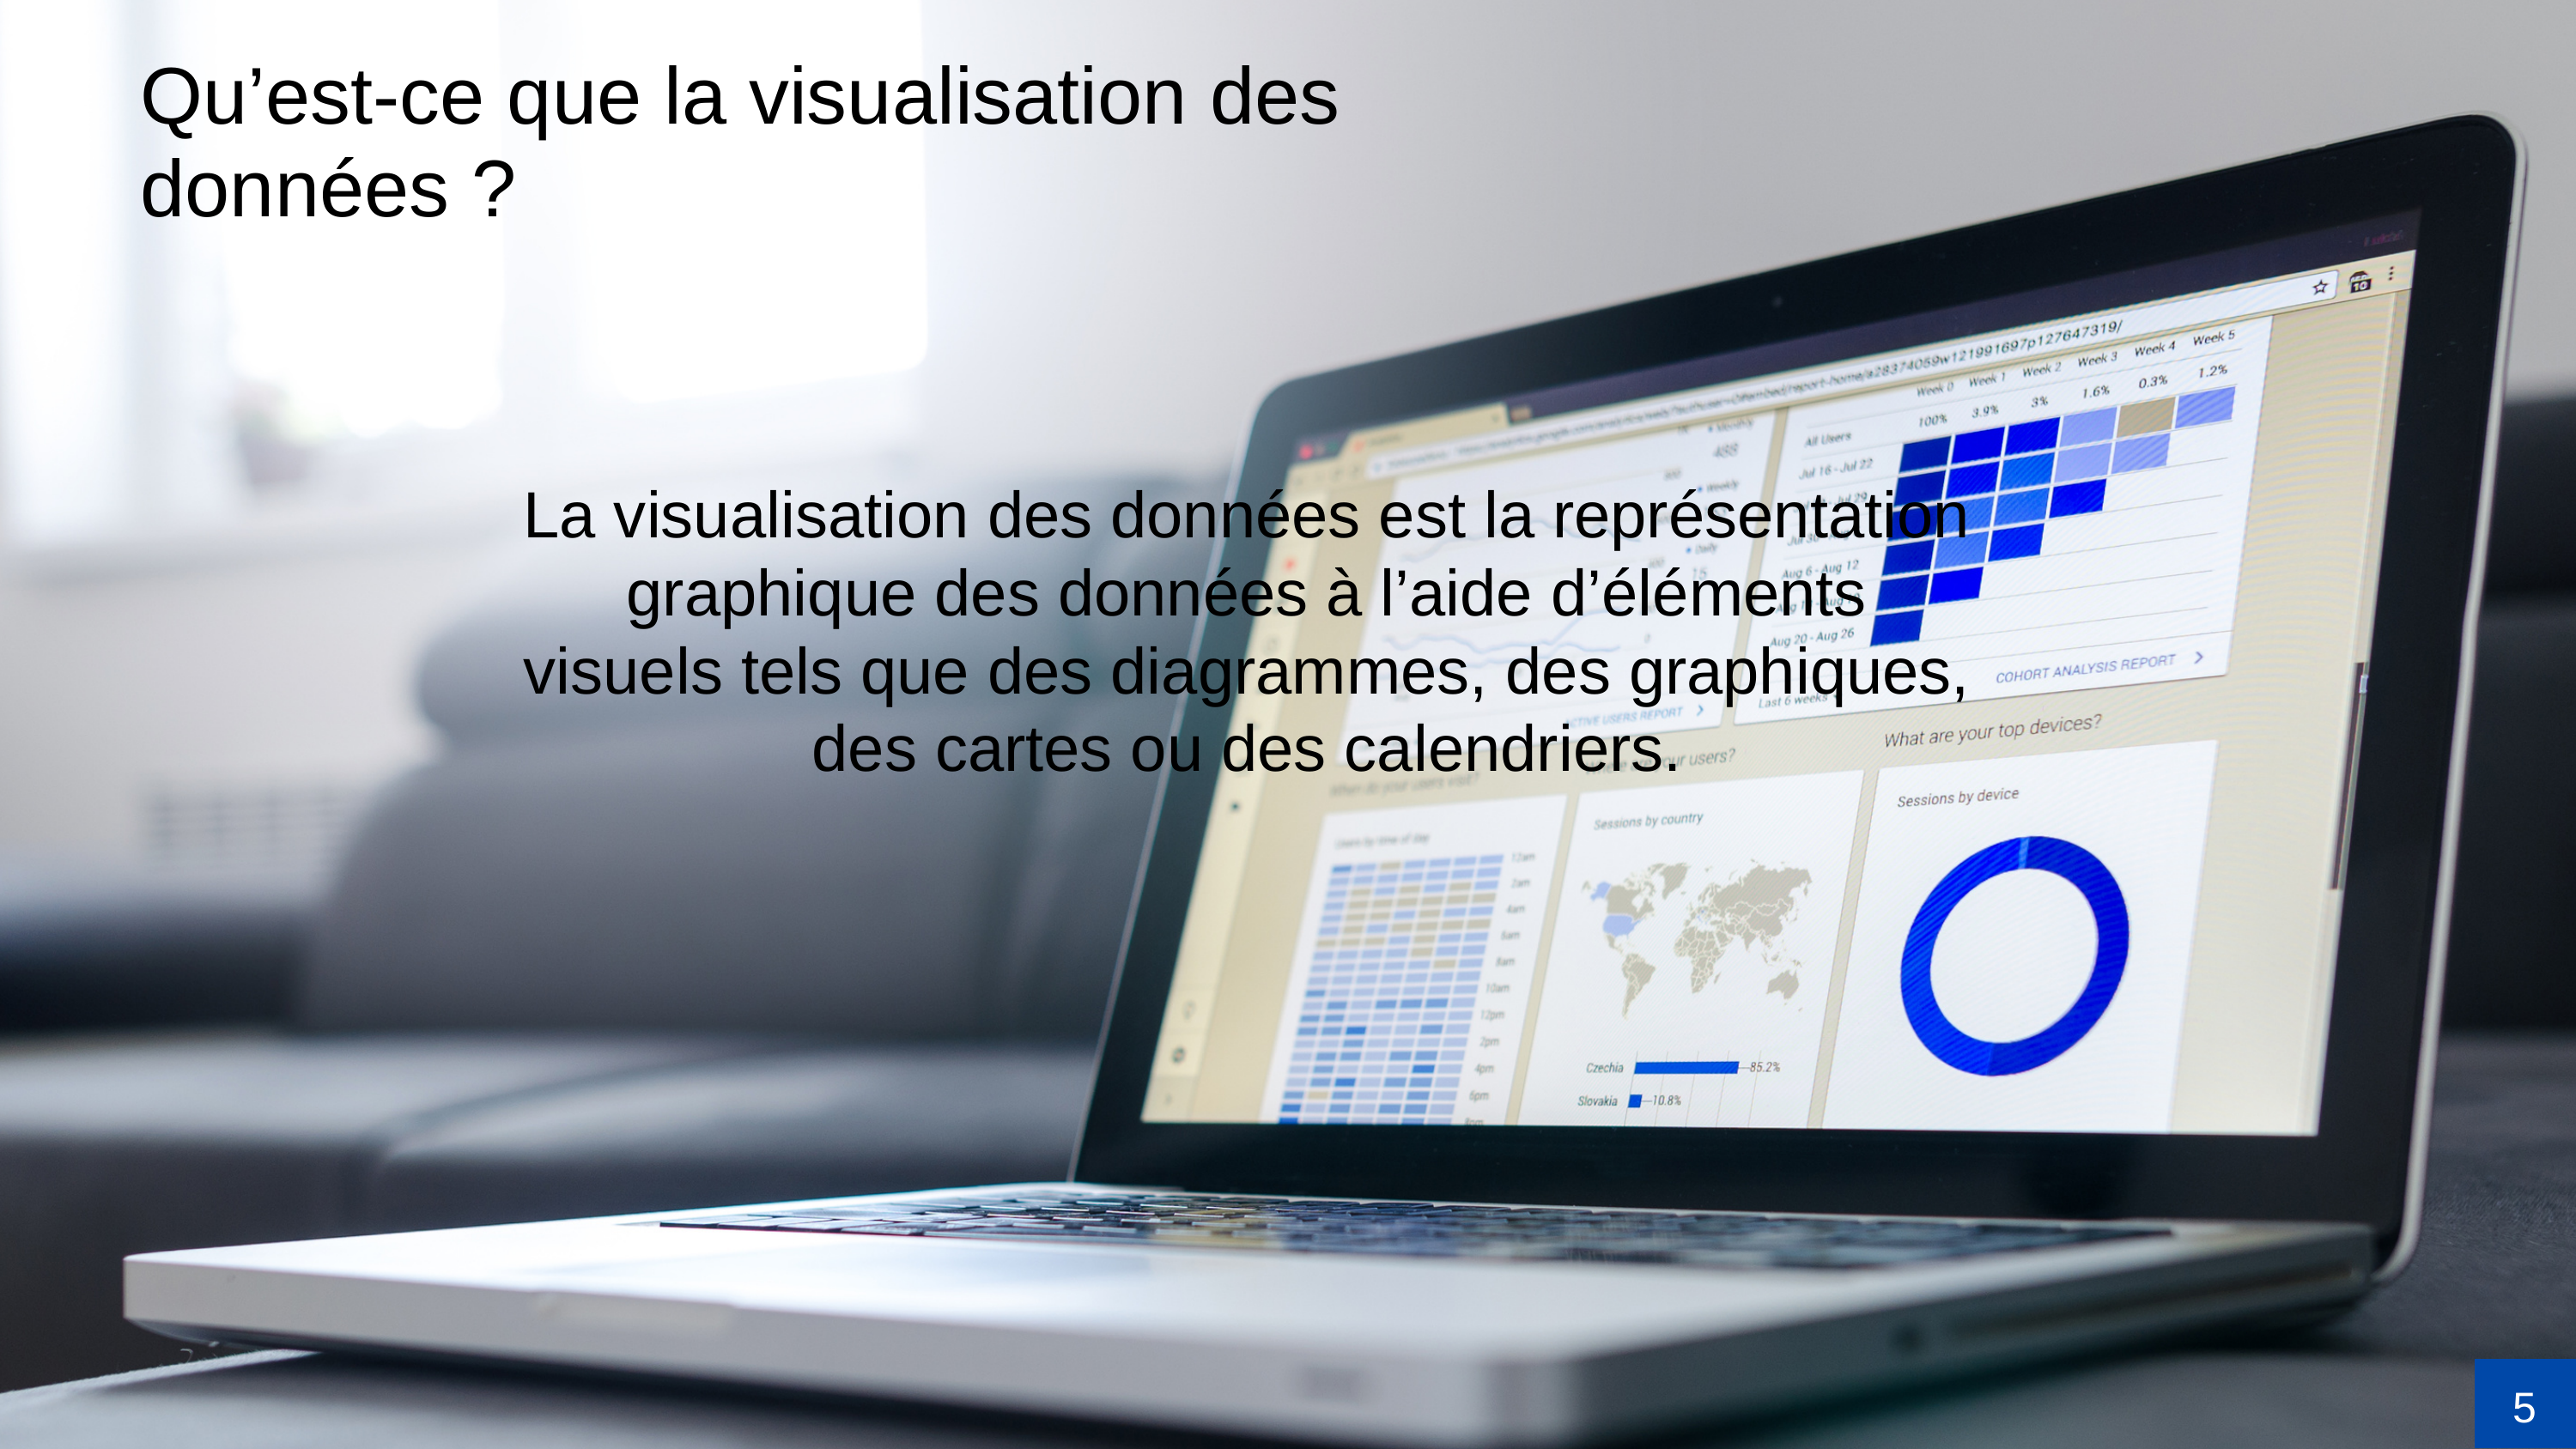

Qu’est-ce que la visualisation des données ?
La visualisation des données est la représentation graphique des données à l’aide d’éléments visuels tels que des diagrammes, des graphiques, des cartes ou des calendriers.

5